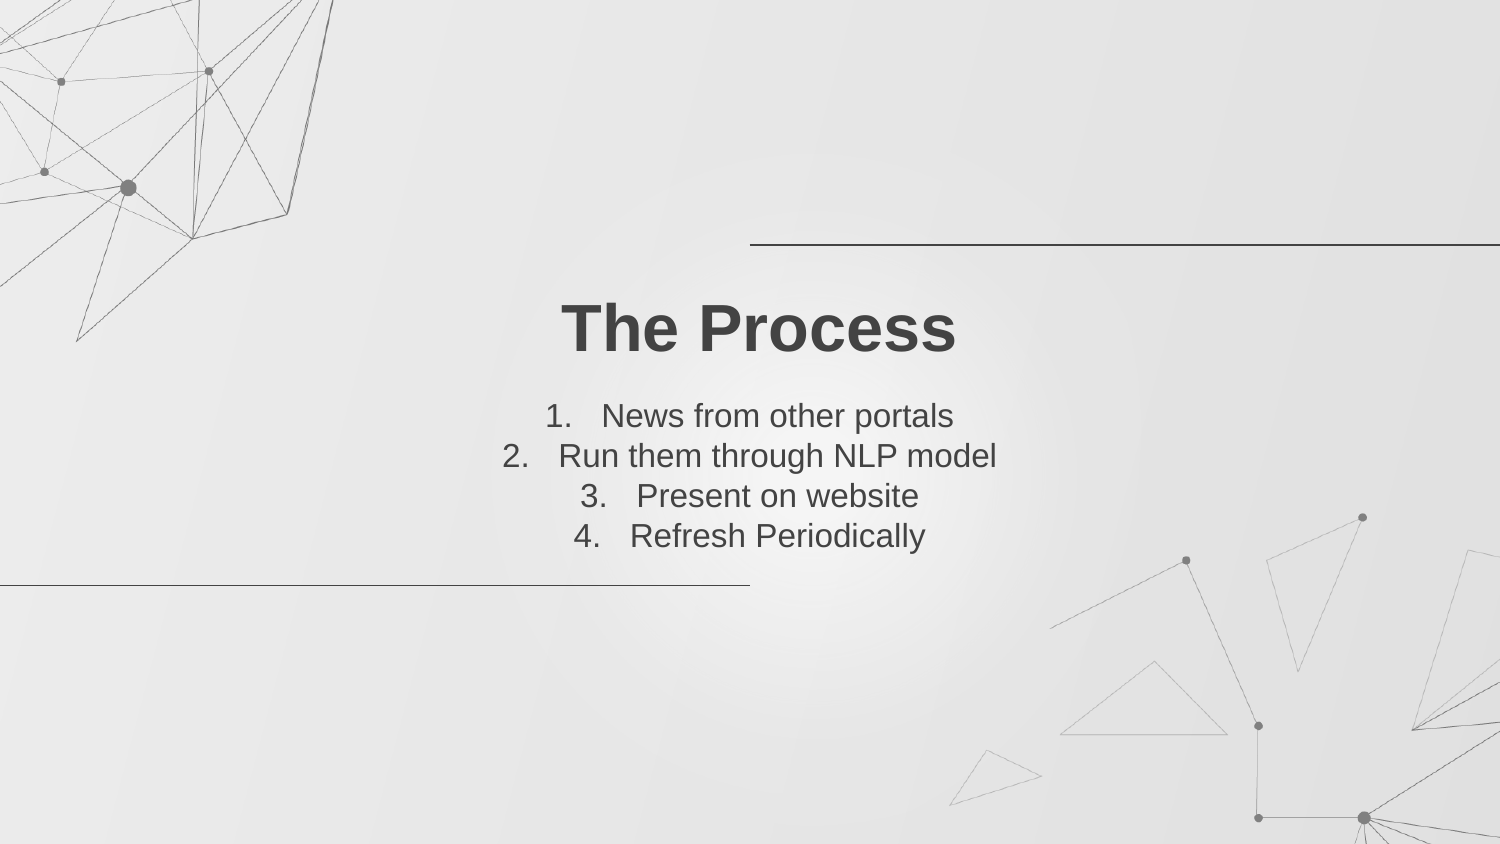

# The Process
News from other portals
Run them through NLP model
Present on website
Refresh Periodically